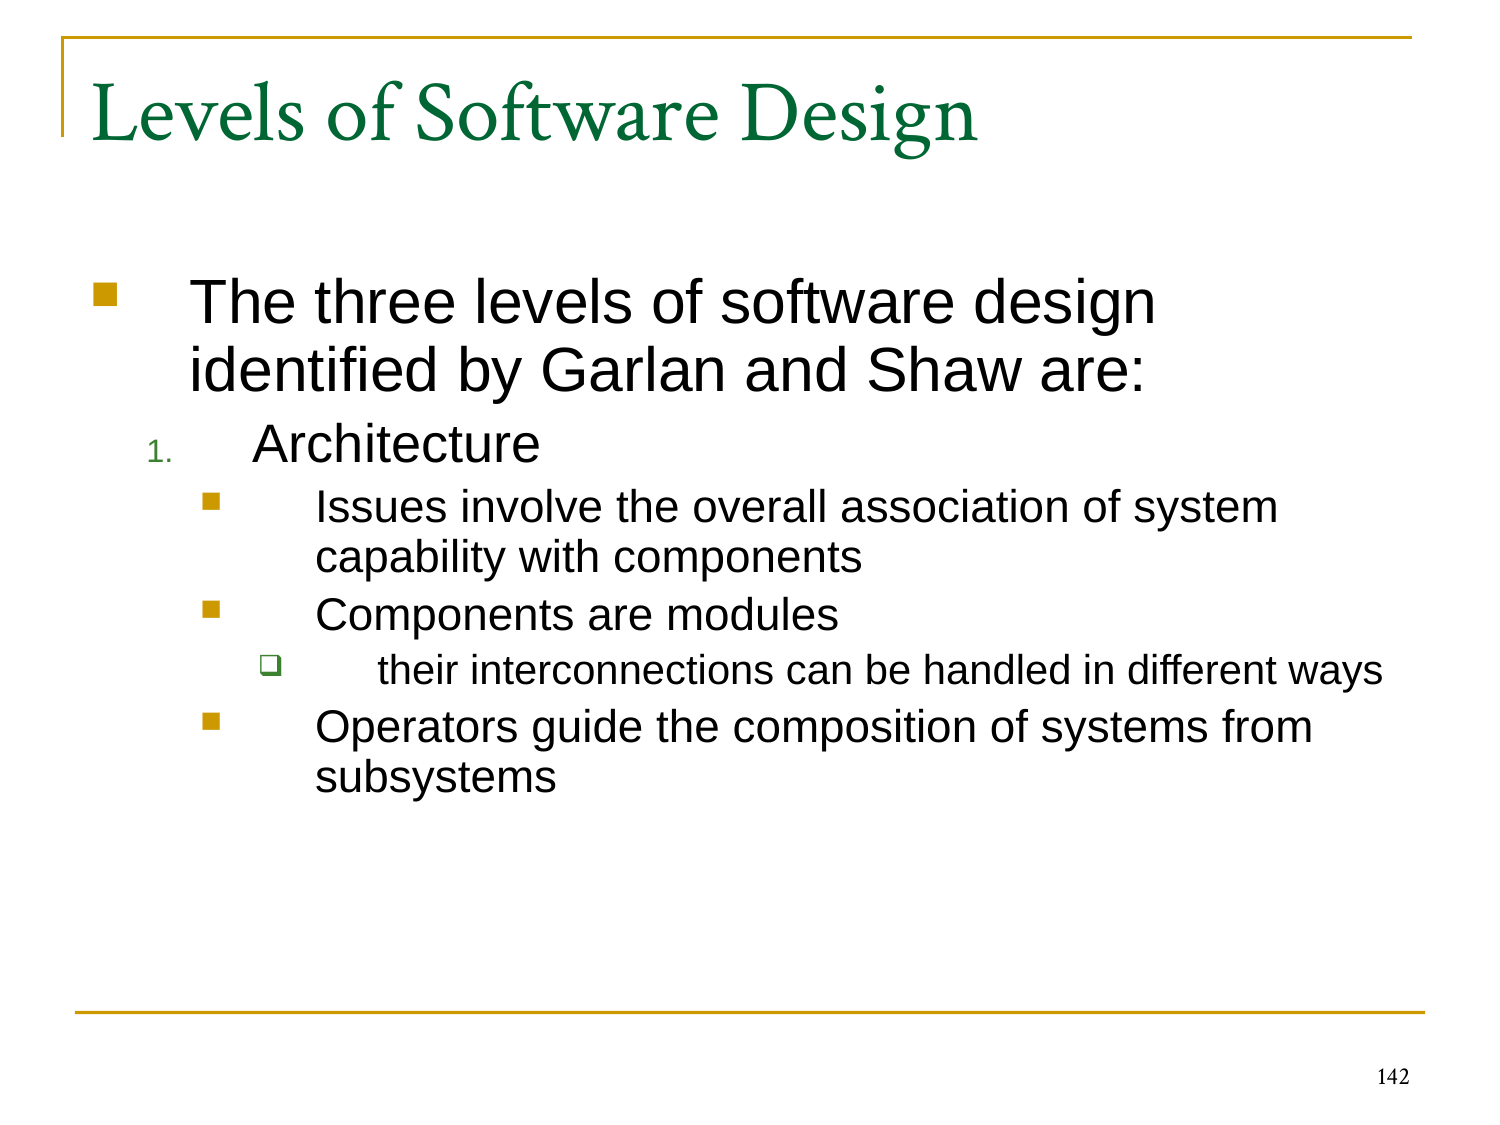

# Levels of Software Design
The three levels of software design identified by Garlan and Shaw are:
Architecture
Issues involve the overall association of system capability with components
Components are modules
their interconnections can be handled in different ways
Operators guide the composition of systems from subsystems

142